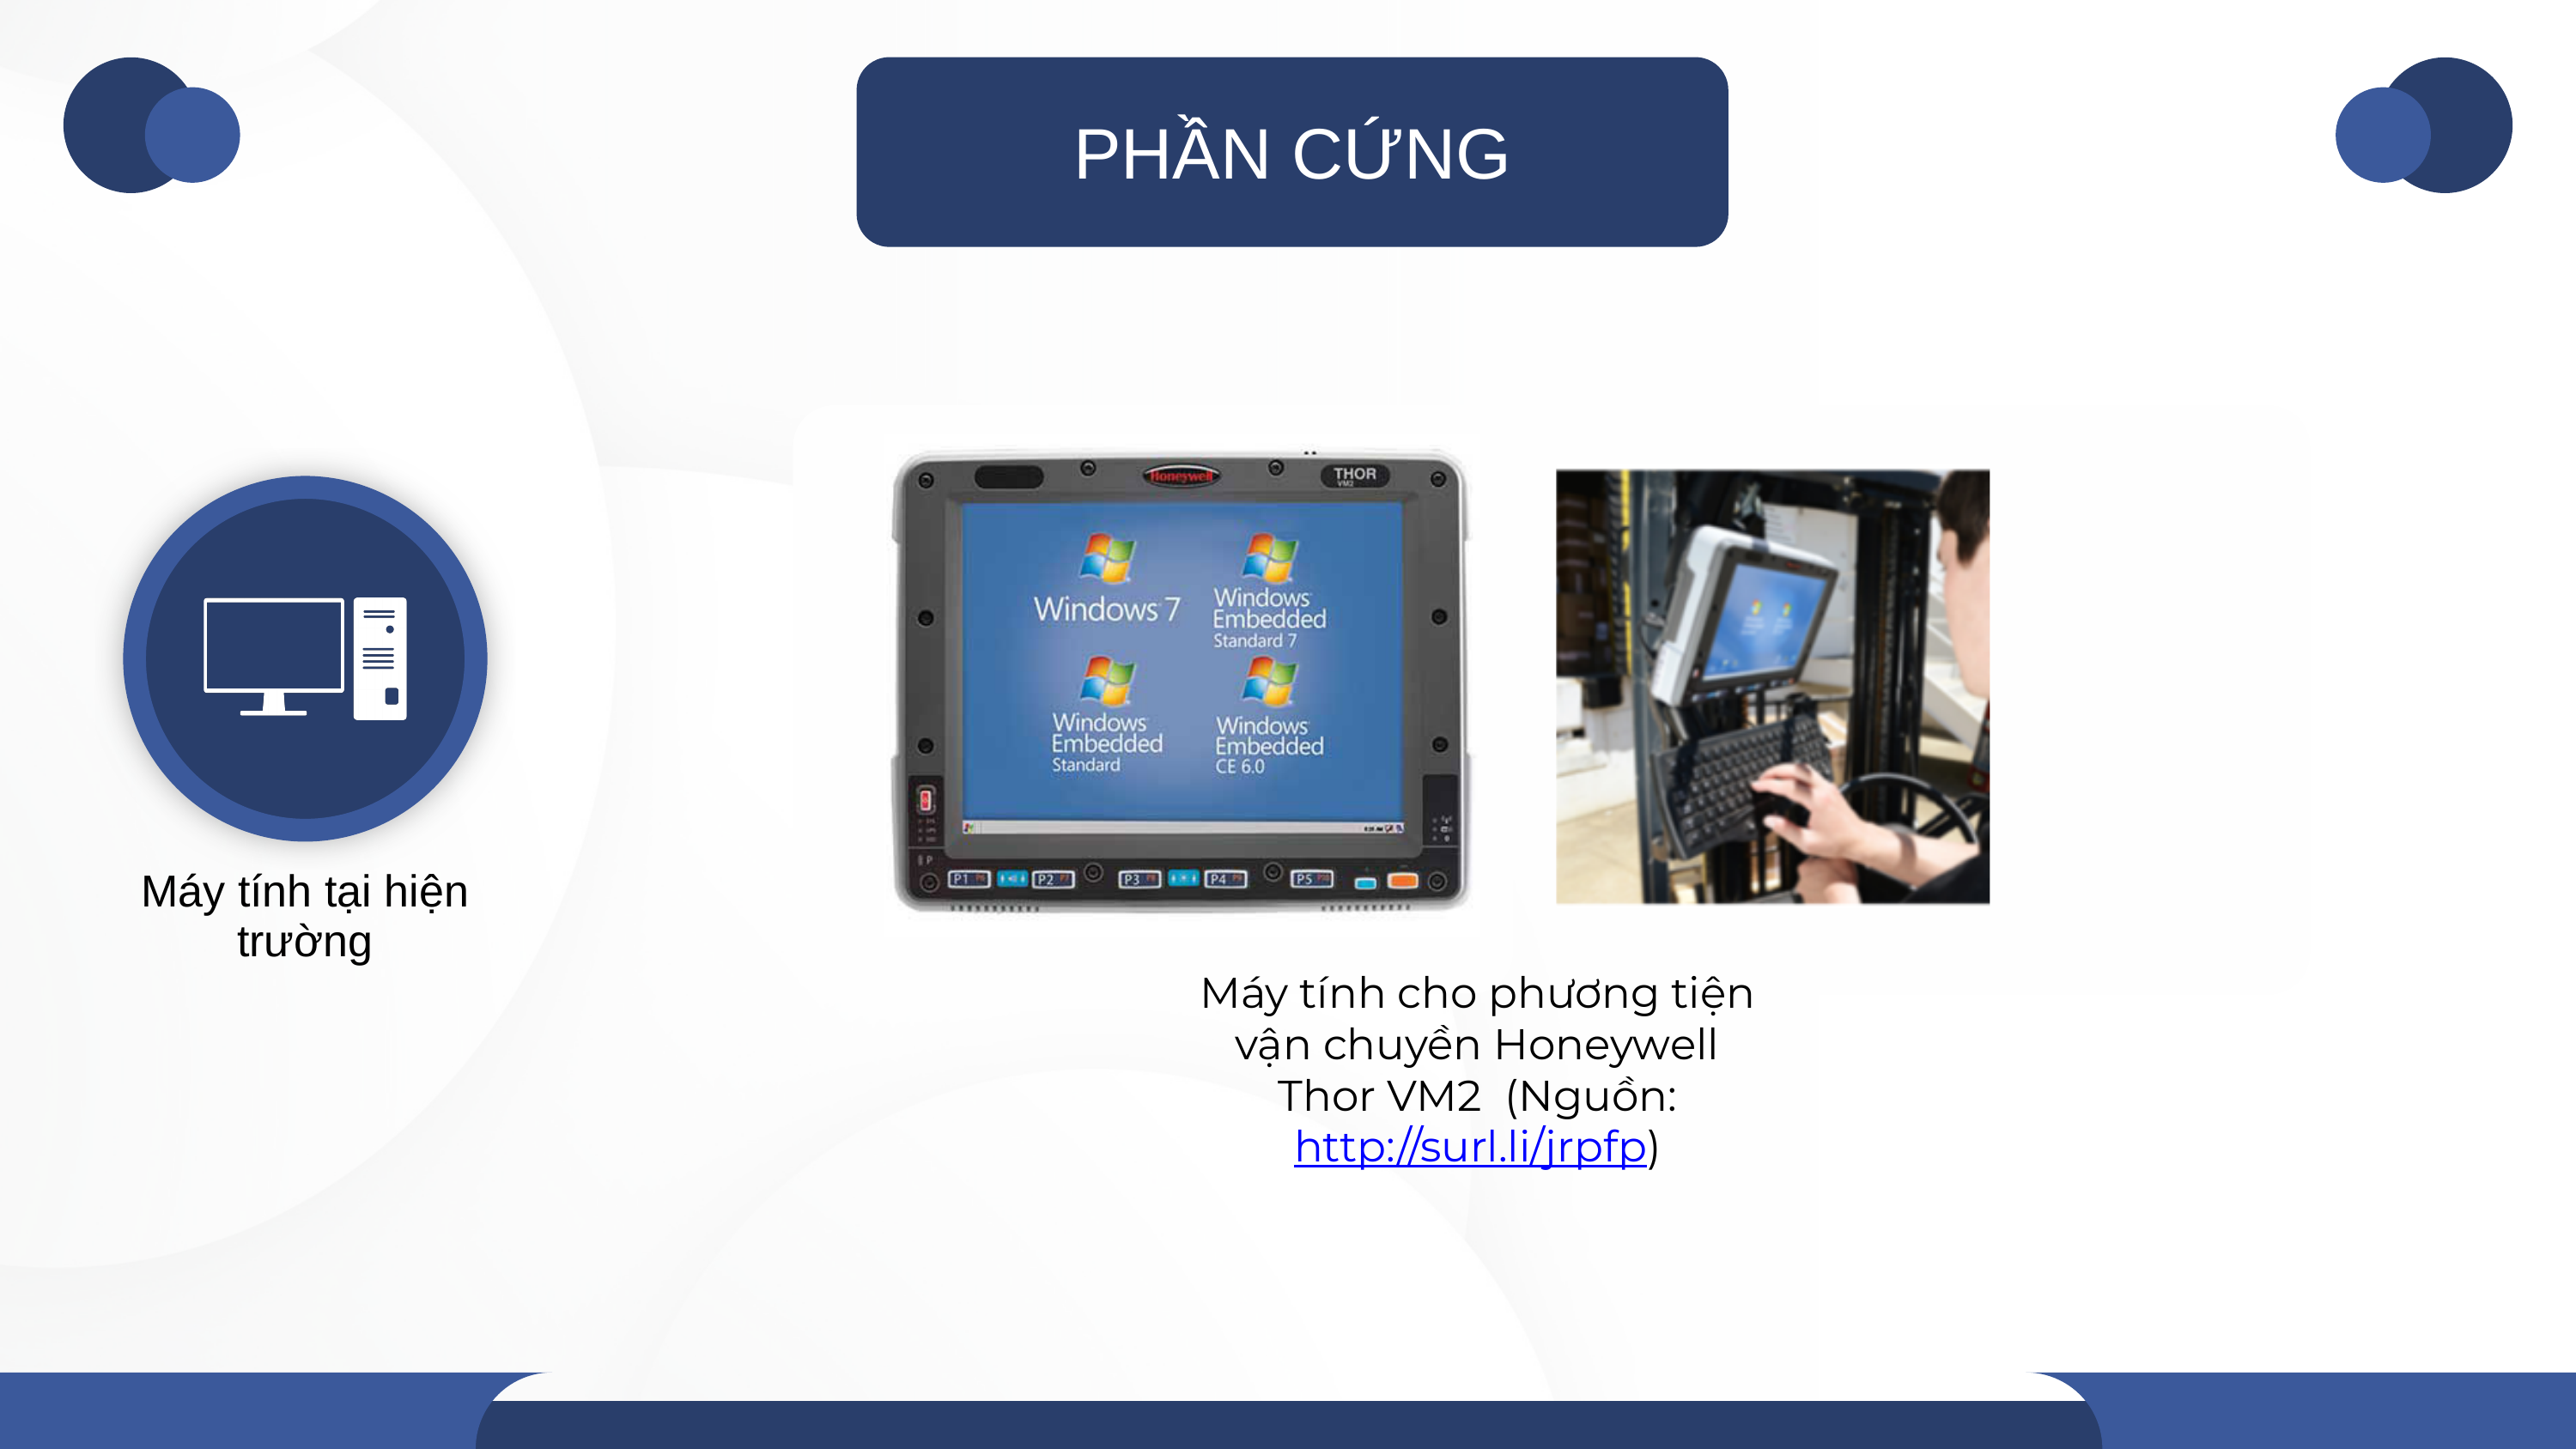

PHẦN CỨNG

Máy tính tại hiện trường
Máy tính cho phương tiện vận chuyền Honeywell Thor VM2  (Nguồn:http://surl.li/jrpfp)